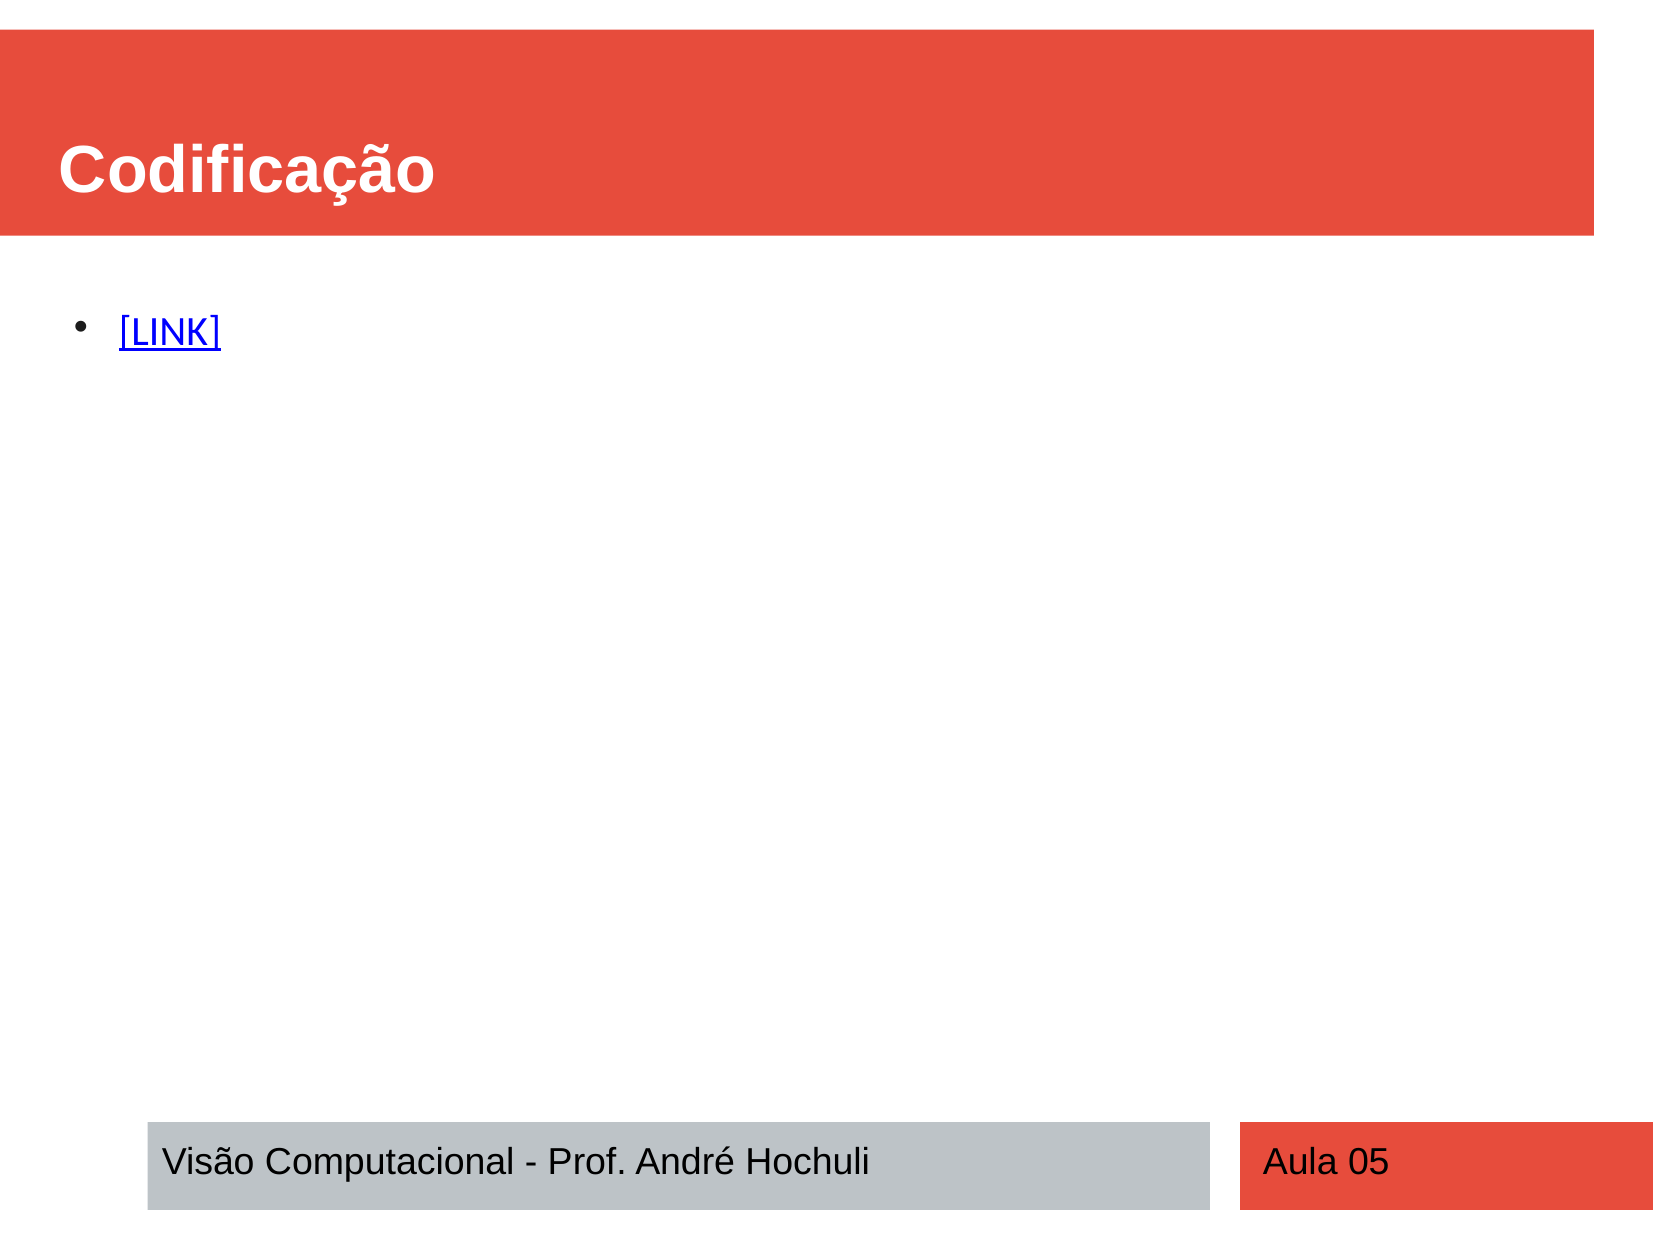

Codificação

 [LINK]
Visão Computacional - Prof. André Hochuli
Aula 05